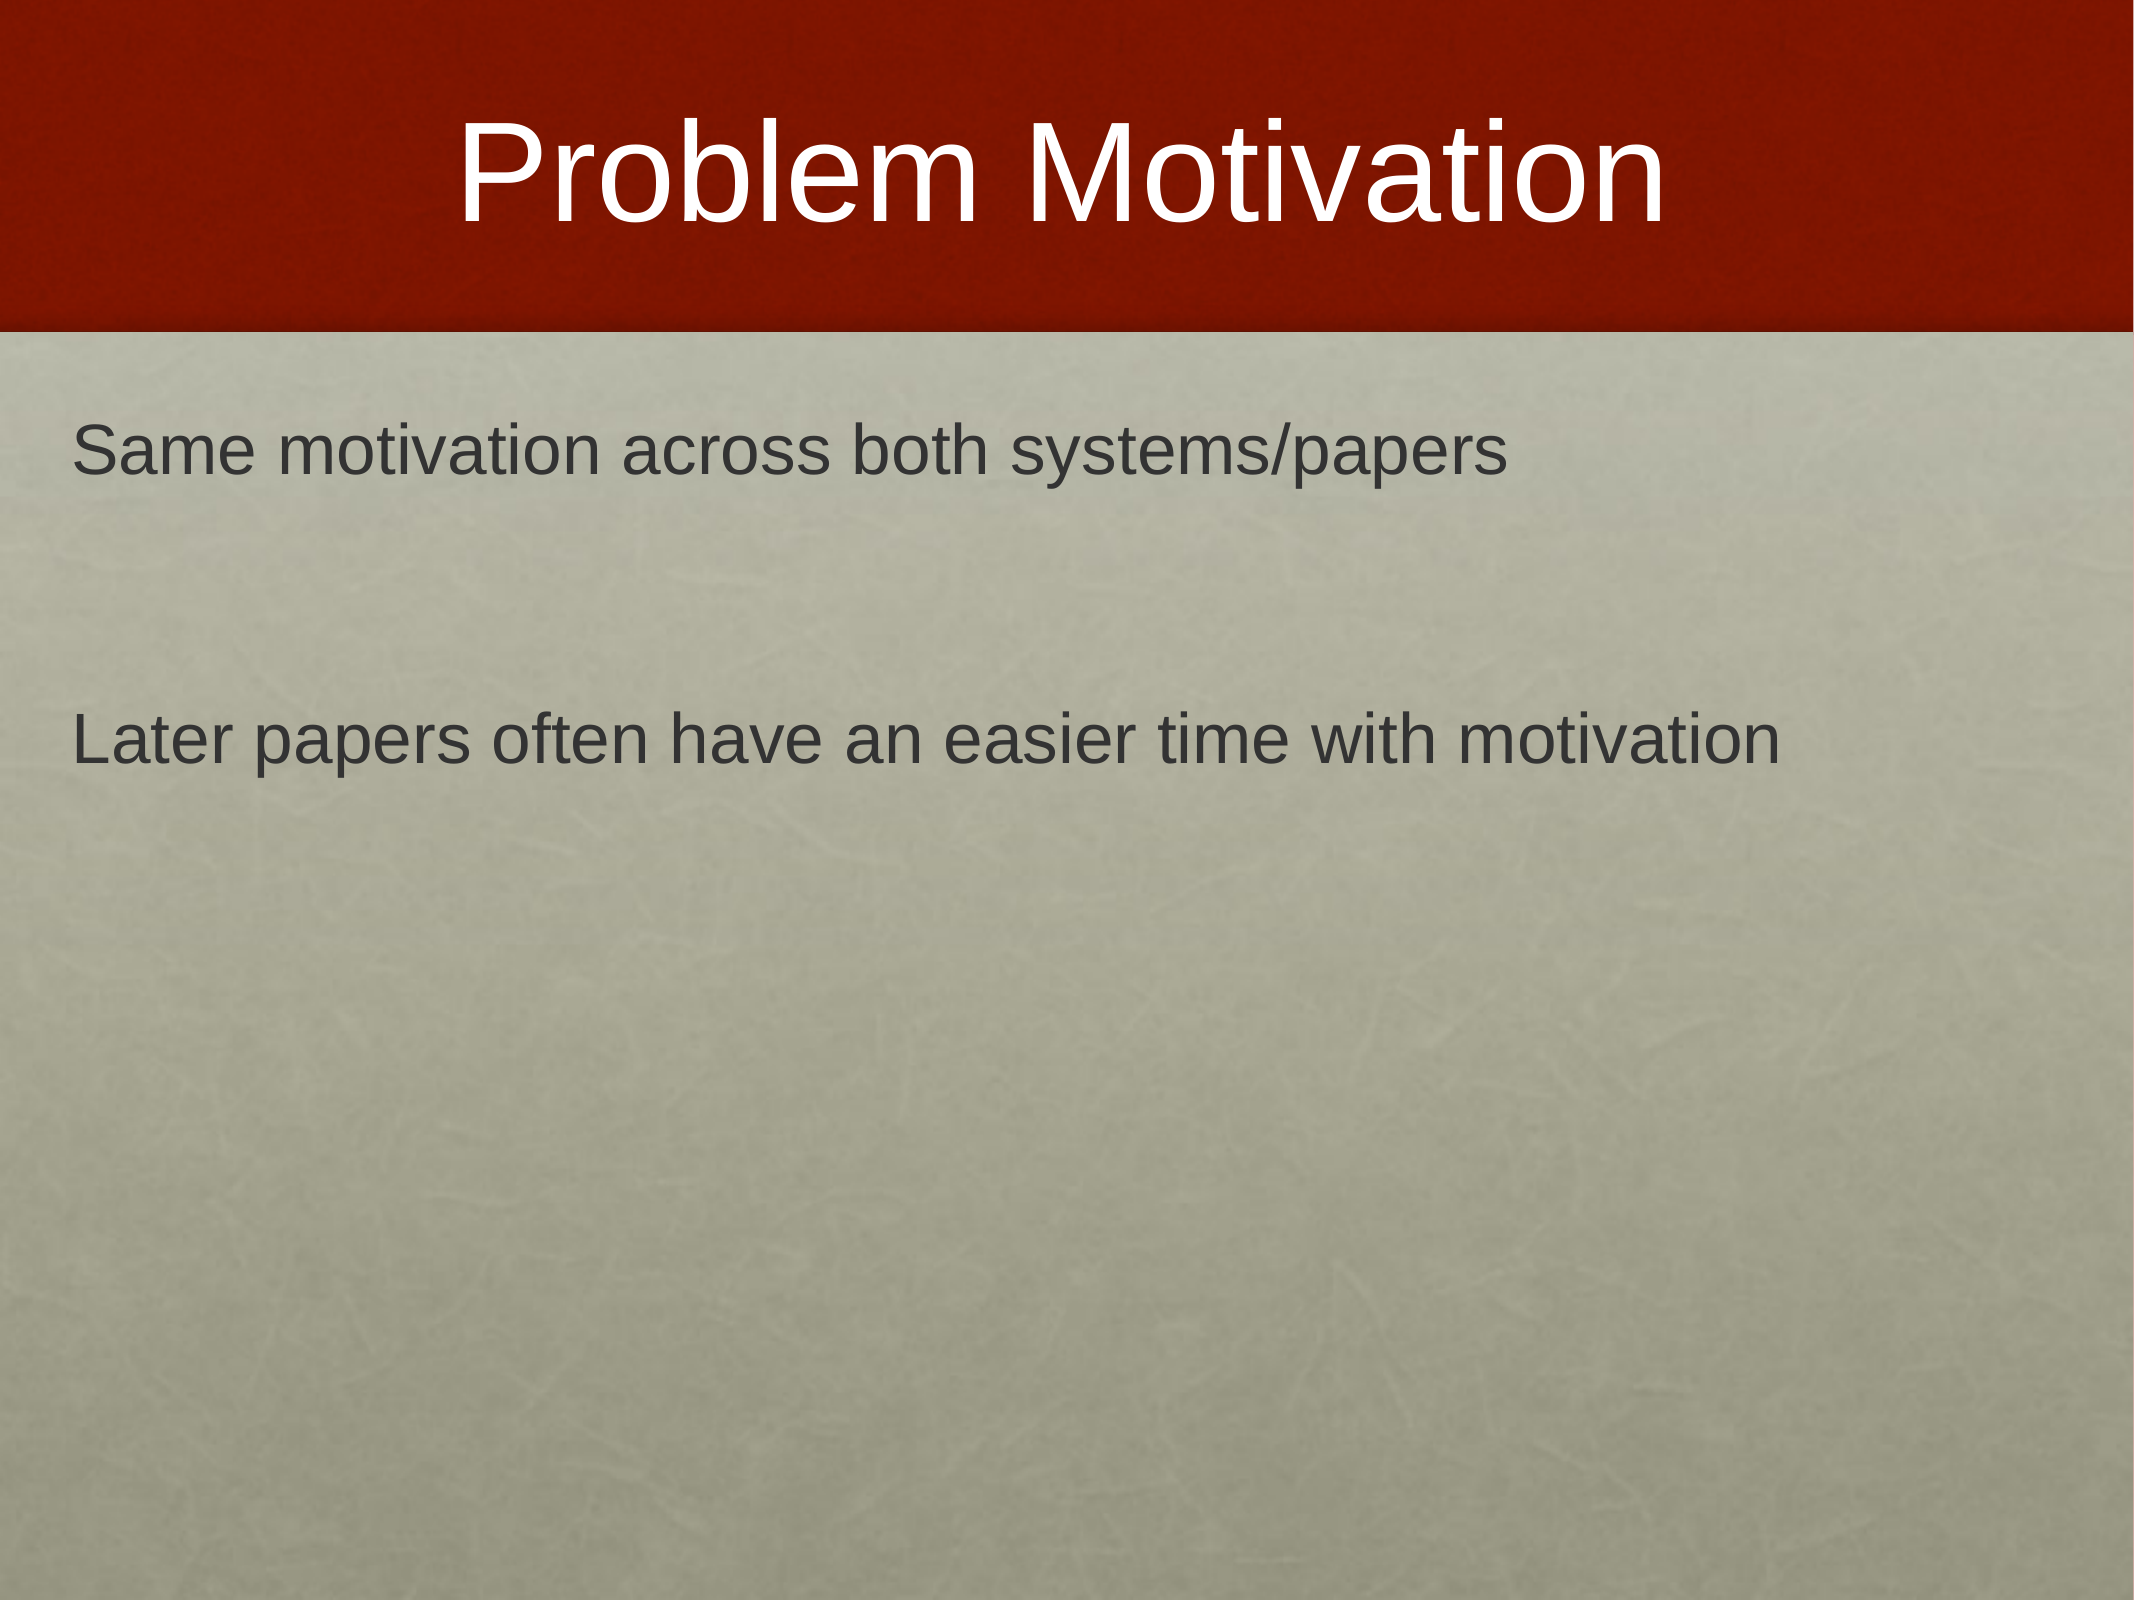

# Problem Motivation
Same motivation across both systems/papers

Later papers often have an easier time with motivation